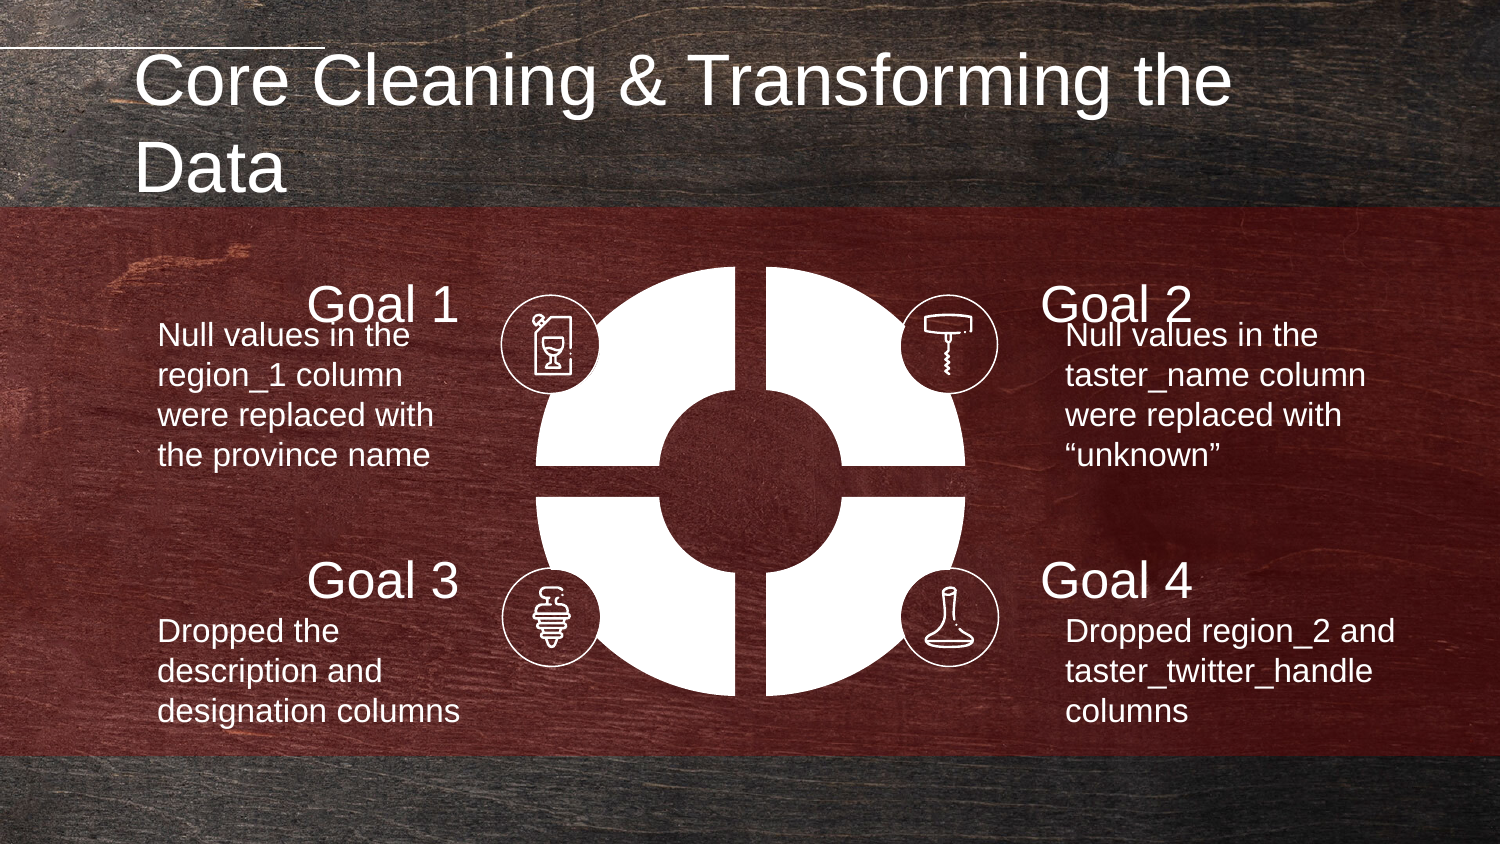

# Core Cleaning & Transforming the Data
Goal 1
Goal 2

Null values in the taster_name column were replaced with “unknown”
Null values in the region_1 column were replaced with the province name
Goal 4
Goal 3

Dropped the description and designation columns
Dropped region_2 and taster_twitter_handle columns